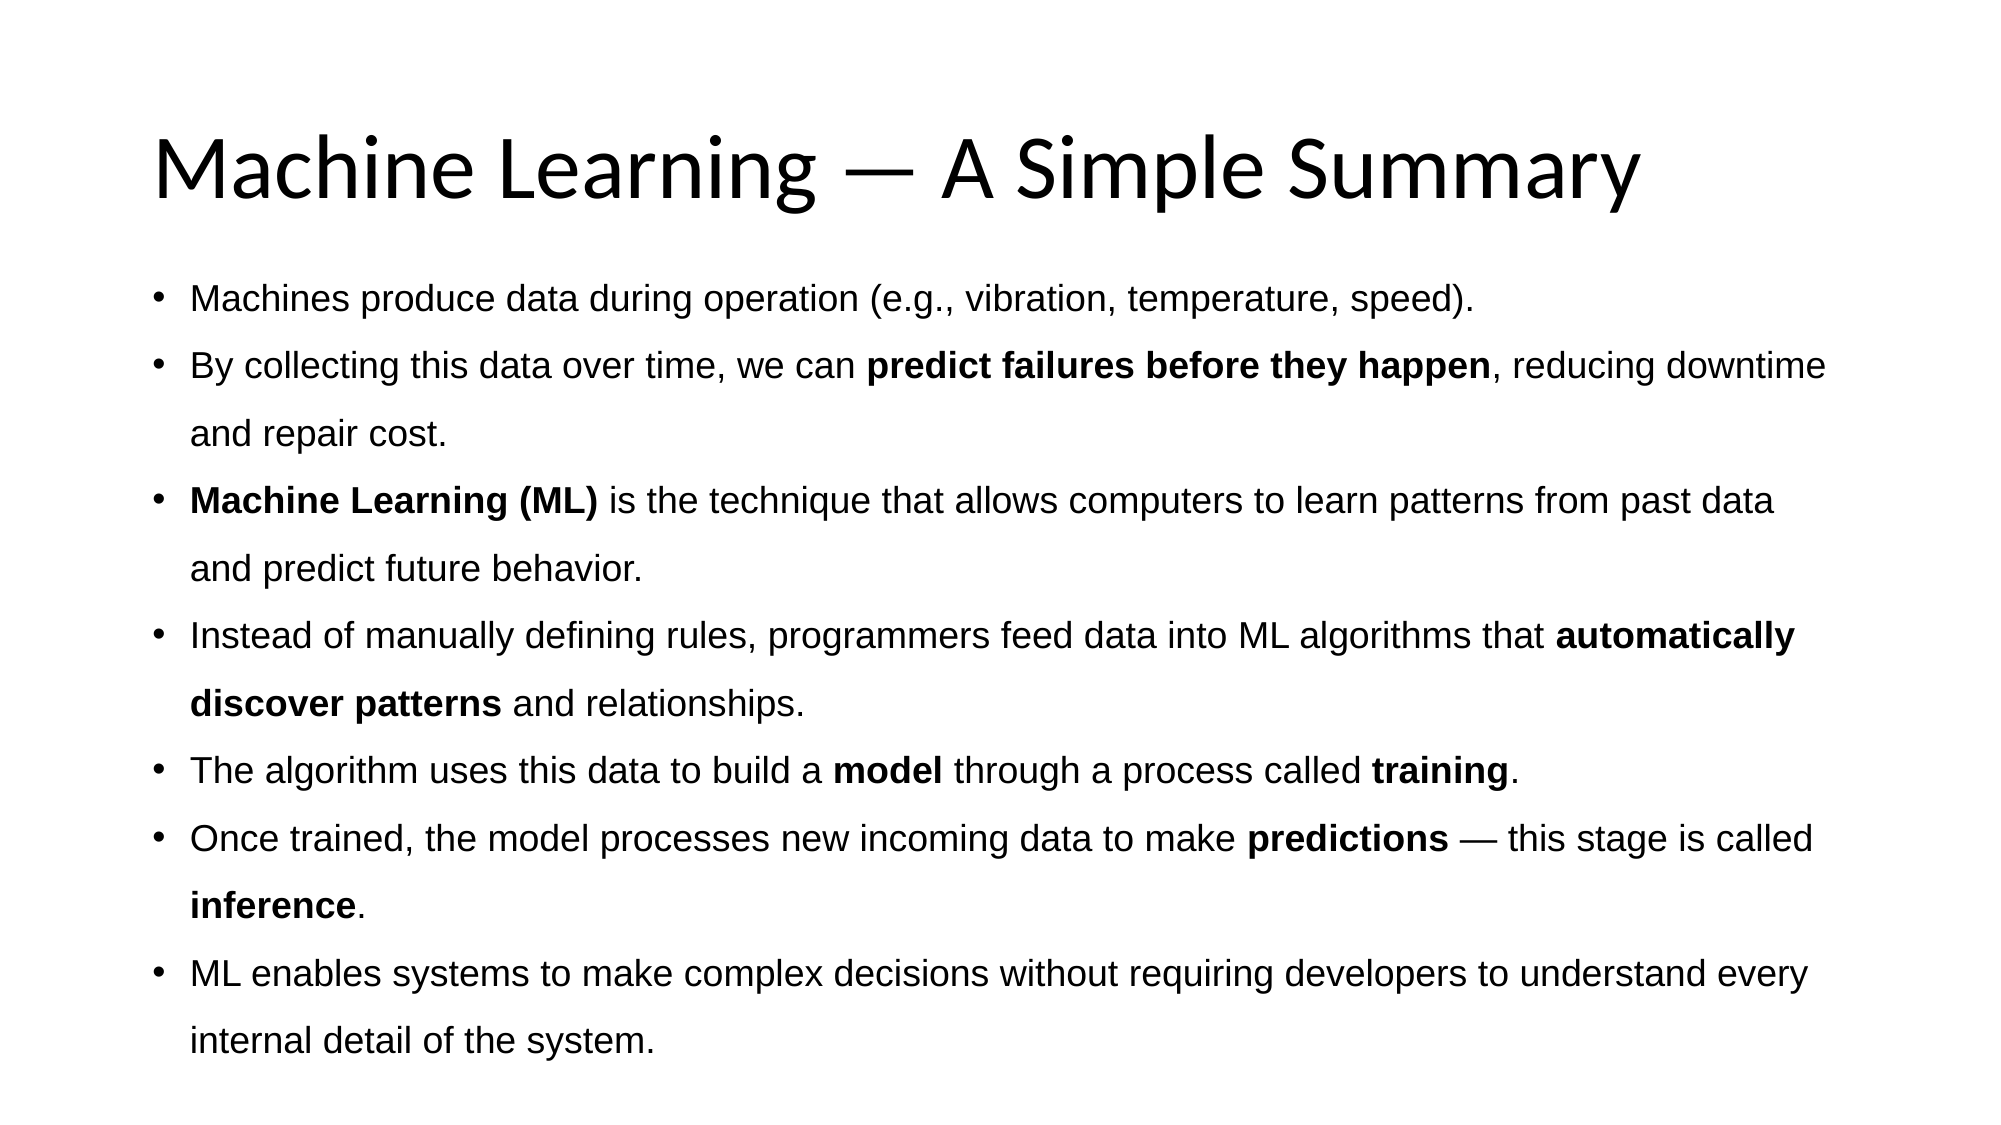

# Machine Learning — A Simple Summary
Machines produce data during operation (e.g., vibration, temperature, speed).
By collecting this data over time, we can predict failures before they happen, reducing downtime and repair cost.
Machine Learning (ML) is the technique that allows computers to learn patterns from past data and predict future behavior.
Instead of manually defining rules, programmers feed data into ML algorithms that automatically discover patterns and relationships.
The algorithm uses this data to build a model through a process called training.
Once trained, the model processes new incoming data to make predictions — this stage is called inference.
ML enables systems to make complex decisions without requiring developers to understand every internal detail of the system.